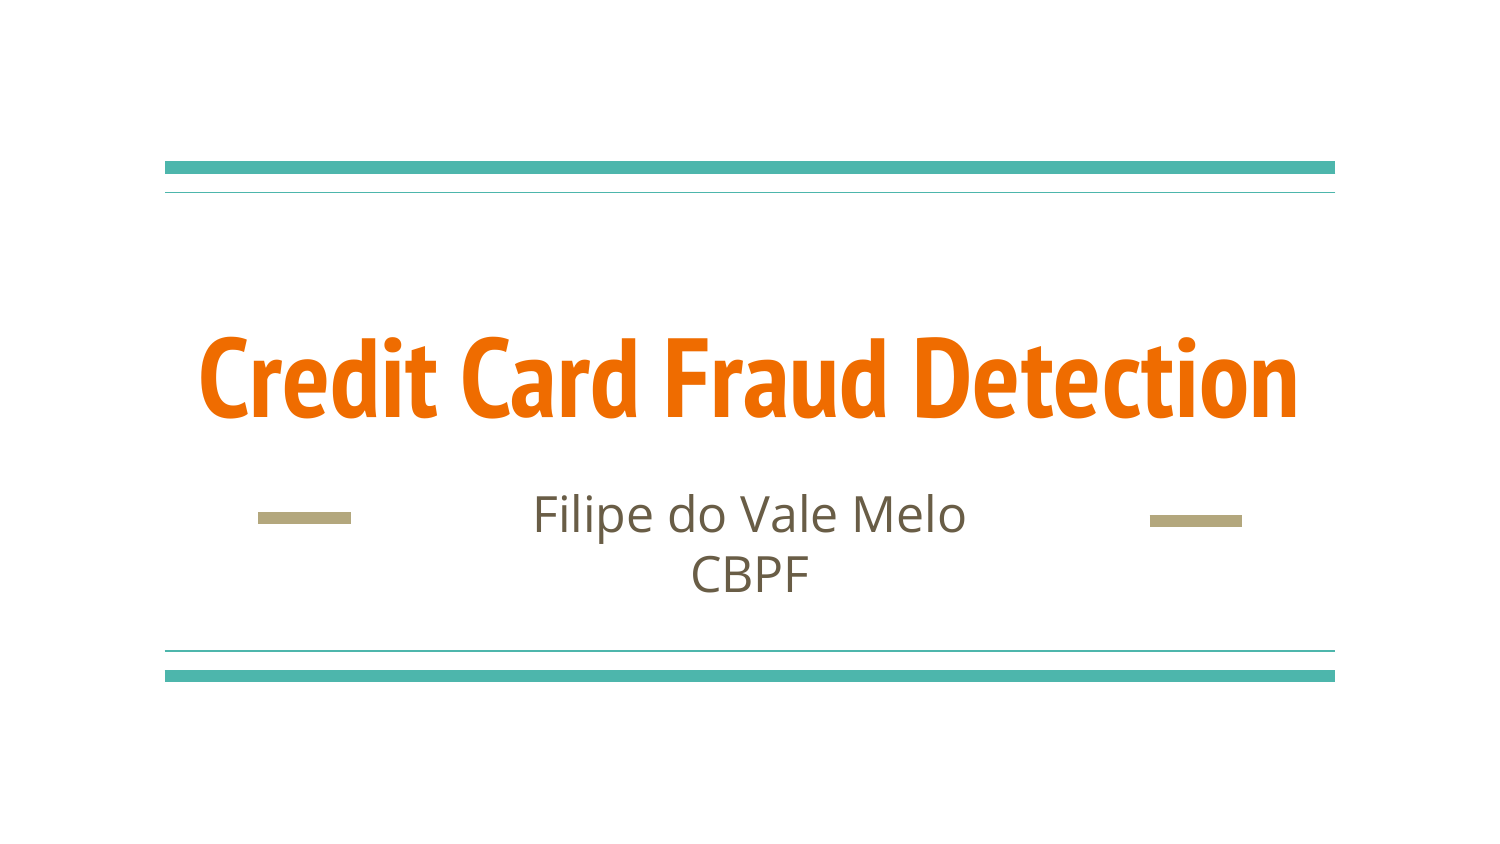

# Credit Card Fraud Detection
Filipe do Vale Melo
CBPF